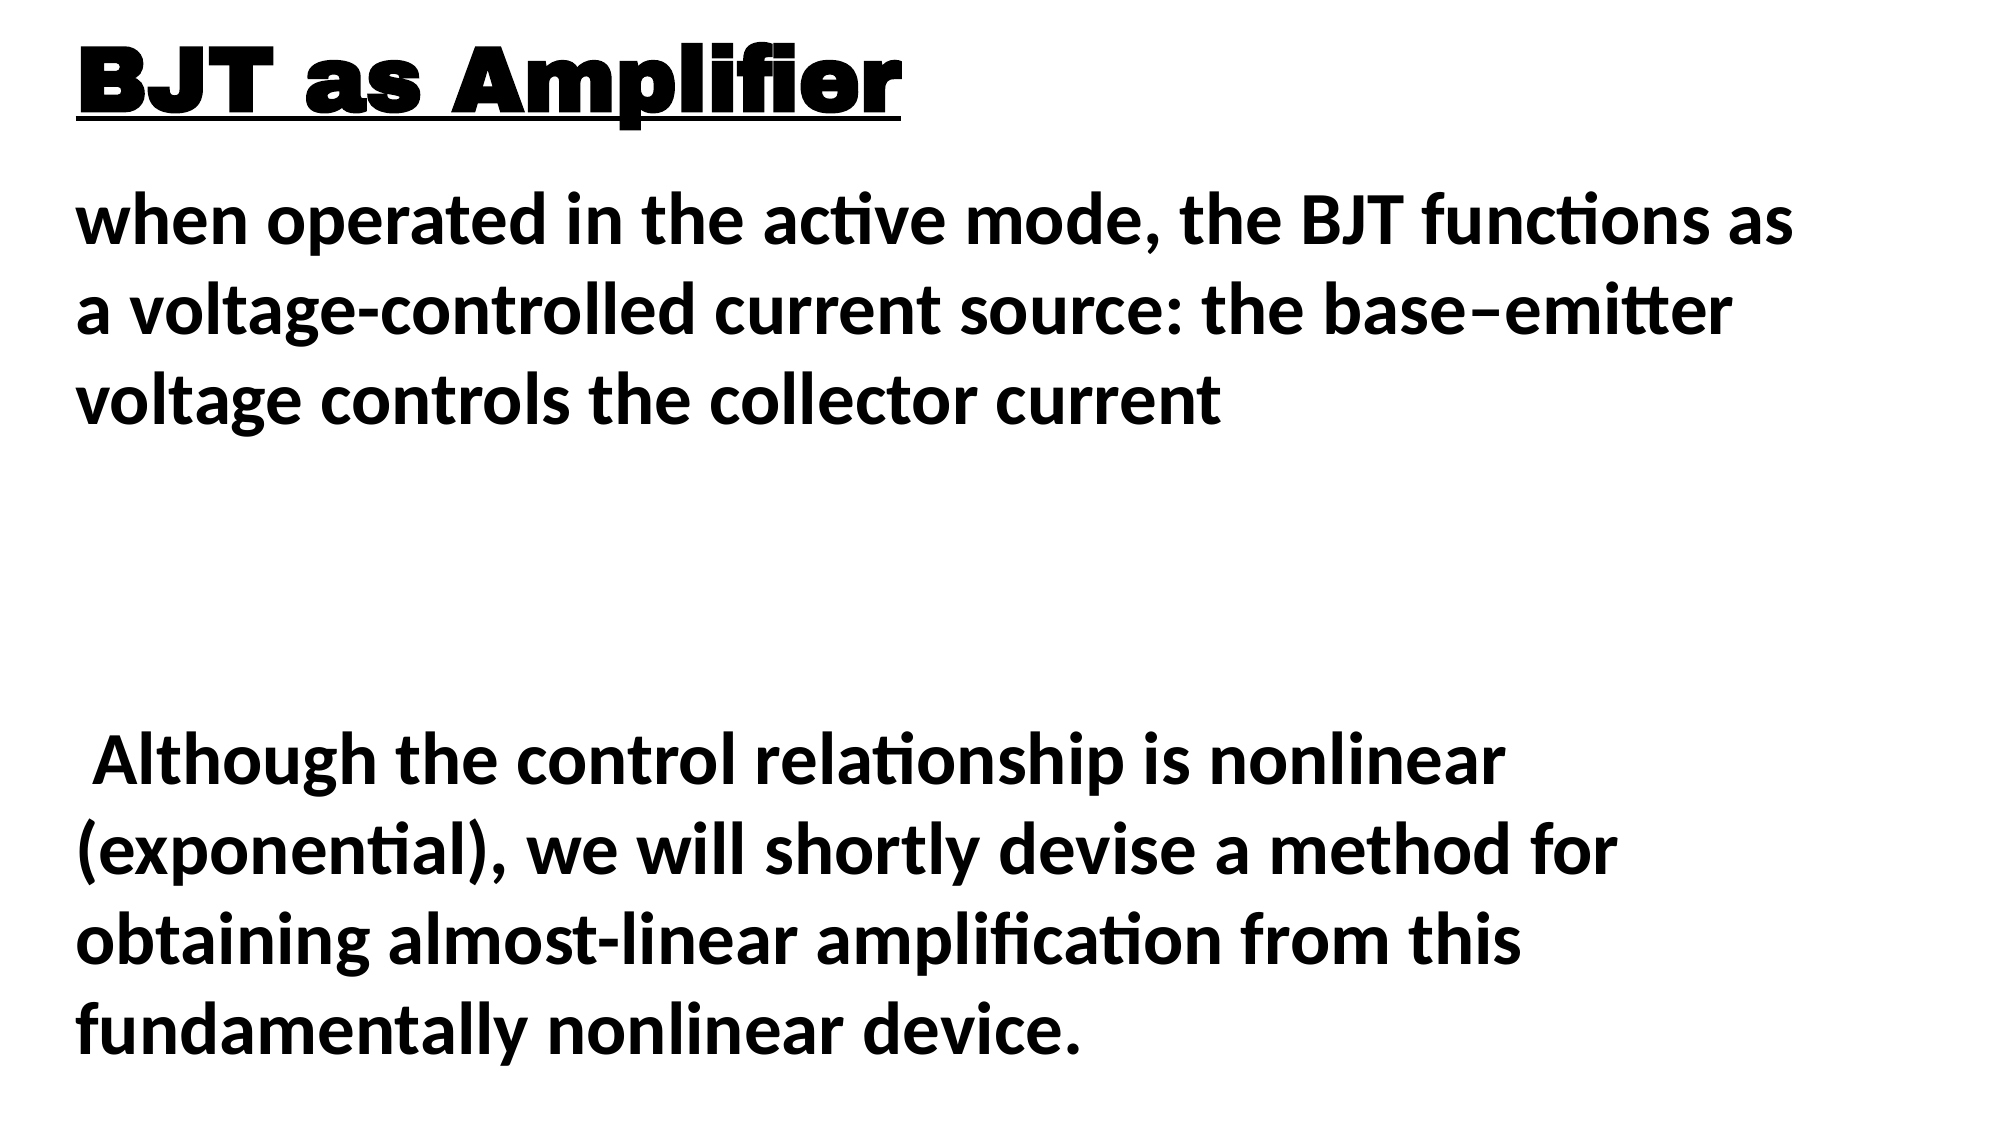

# BJT as Amplifier
when operated in the active mode, the BJT functions as a voltage-controlled current source: the base–emitter voltage controls the collector current

 Although the control relationship is nonlinear (exponential), we will shortly devise a method for obtaining almost-linear amplification from this fundamentally nonlinear device.